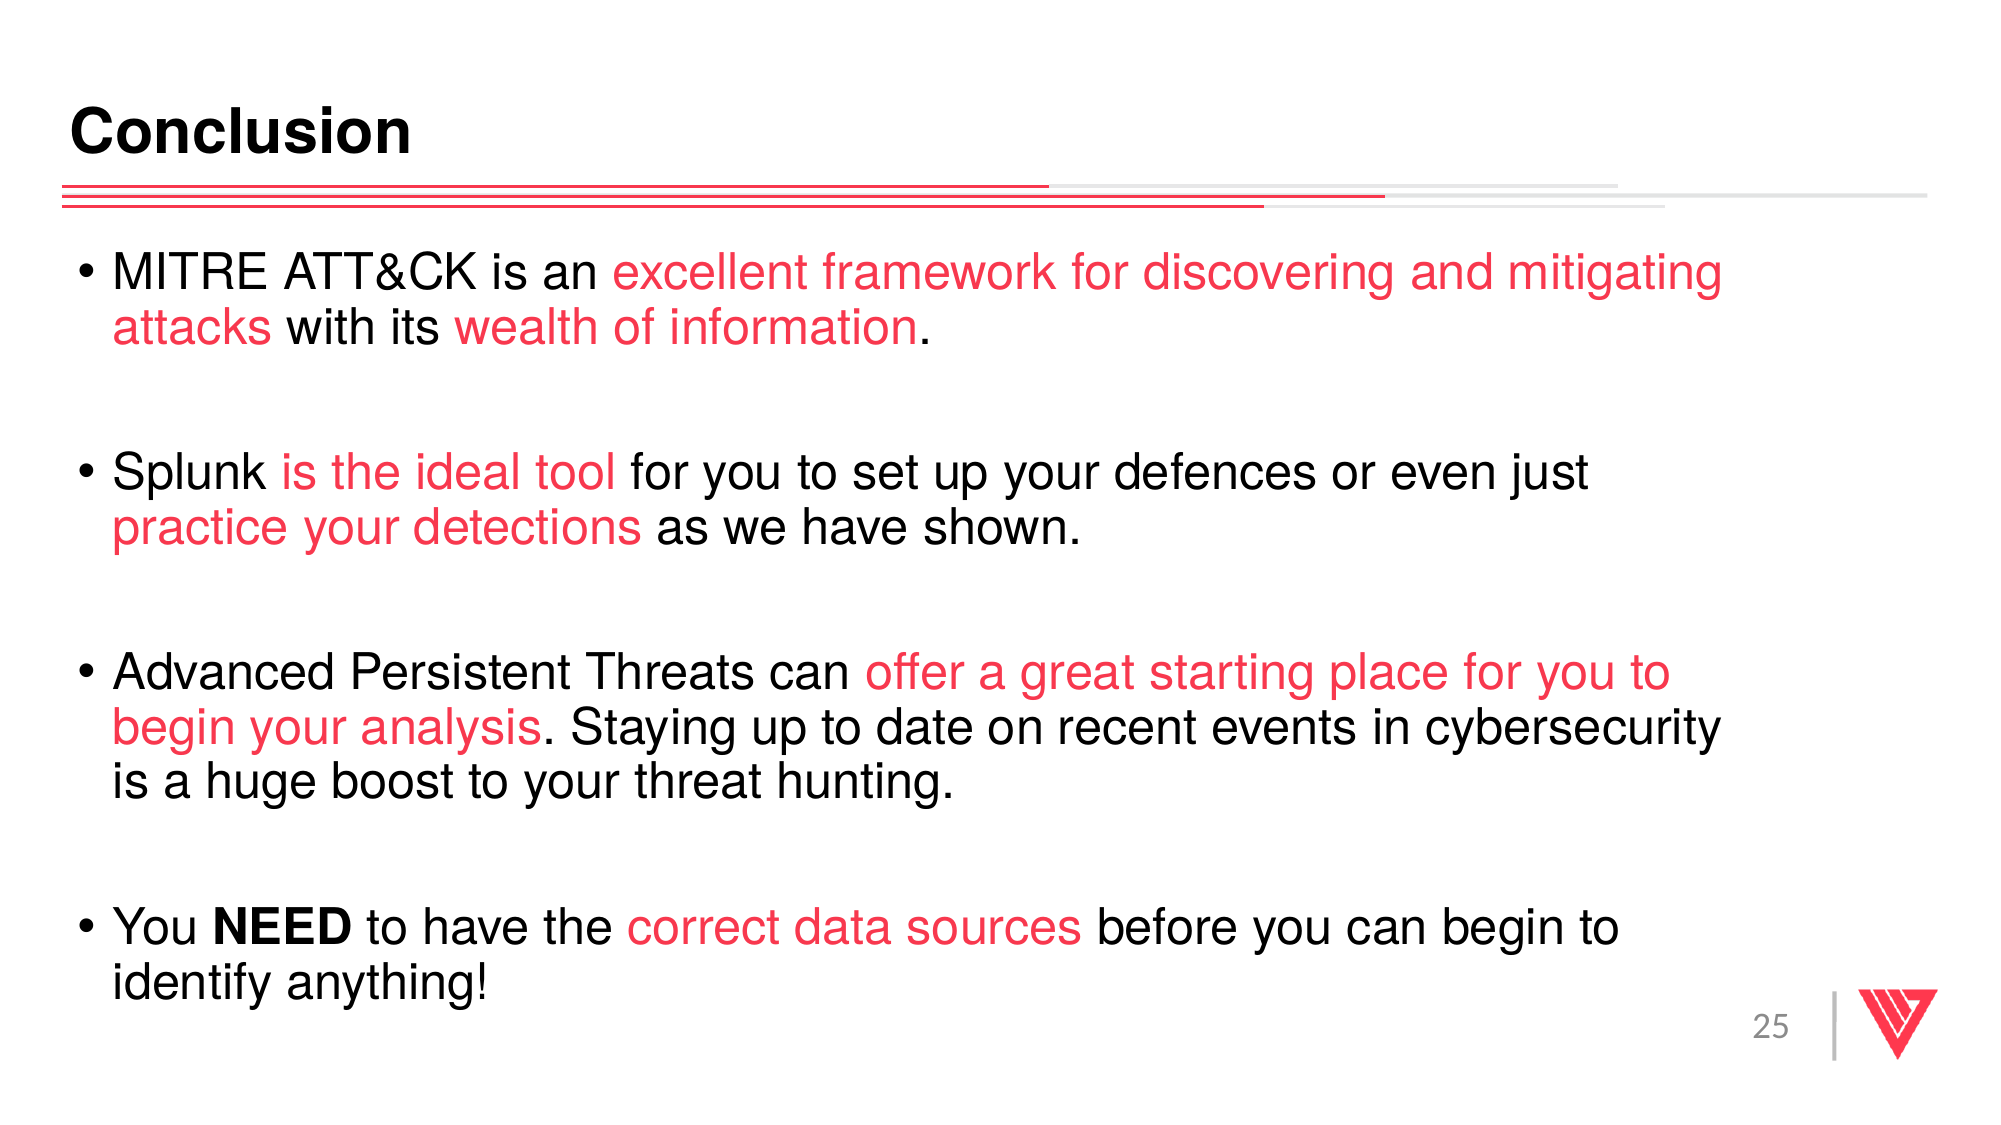

Conclusion
MITRE ATT&CK is an excellent framework for discovering and mitigating attacks with its wealth of information.

Splunk is the ideal tool for you to set up your defences or even just practice your detections as we have shown.

Advanced Persistent Threats can offer a great starting place for you to begin your analysis. Staying up to date on recent events in cybersecurity is a huge boost to your threat hunting.

You NEED to have the correct data sources before you can begin to identify anything!

25